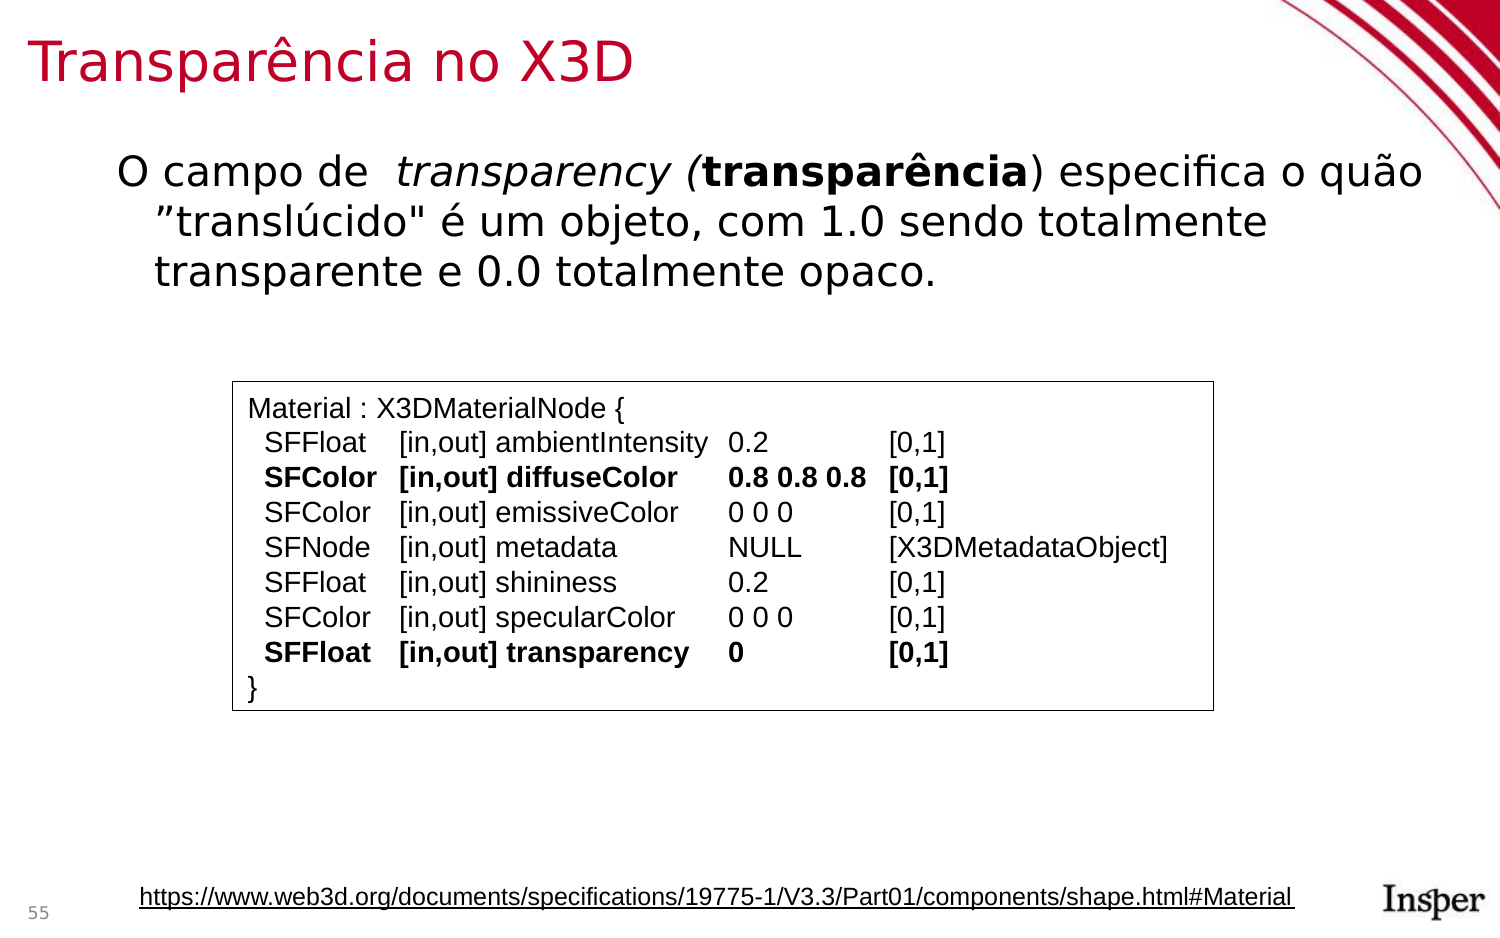

# Transparência no X3D
O campo de  transparency (transparência) especifica o quão ”translúcido" é um objeto, com 1.0 sendo totalmente transparente e 0.0 totalmente opaco.

Material : X3DMaterialNode {
  SFFloat	[in,out] ambientIntensity	0.2	[0,1]
  SFColor	[in,out] diffuseColor	0.8 0.8 0.8	[0,1]
  SFColor	[in,out] emissiveColor	0 0 0	[0,1]
  SFNode 	[in,out] metadata	NULL	[X3DMetadataObject]
  SFFloat	[in,out] shininess	0.2	[0,1]
  SFColor	[in,out] specularColor	0 0 0	[0,1]
  SFFloat	[in,out] transparency	0 	[0,1]
}
https://www.web3d.org/documents/specifications/19775-1/V3.3/Part01/components/shape.html#Material
55